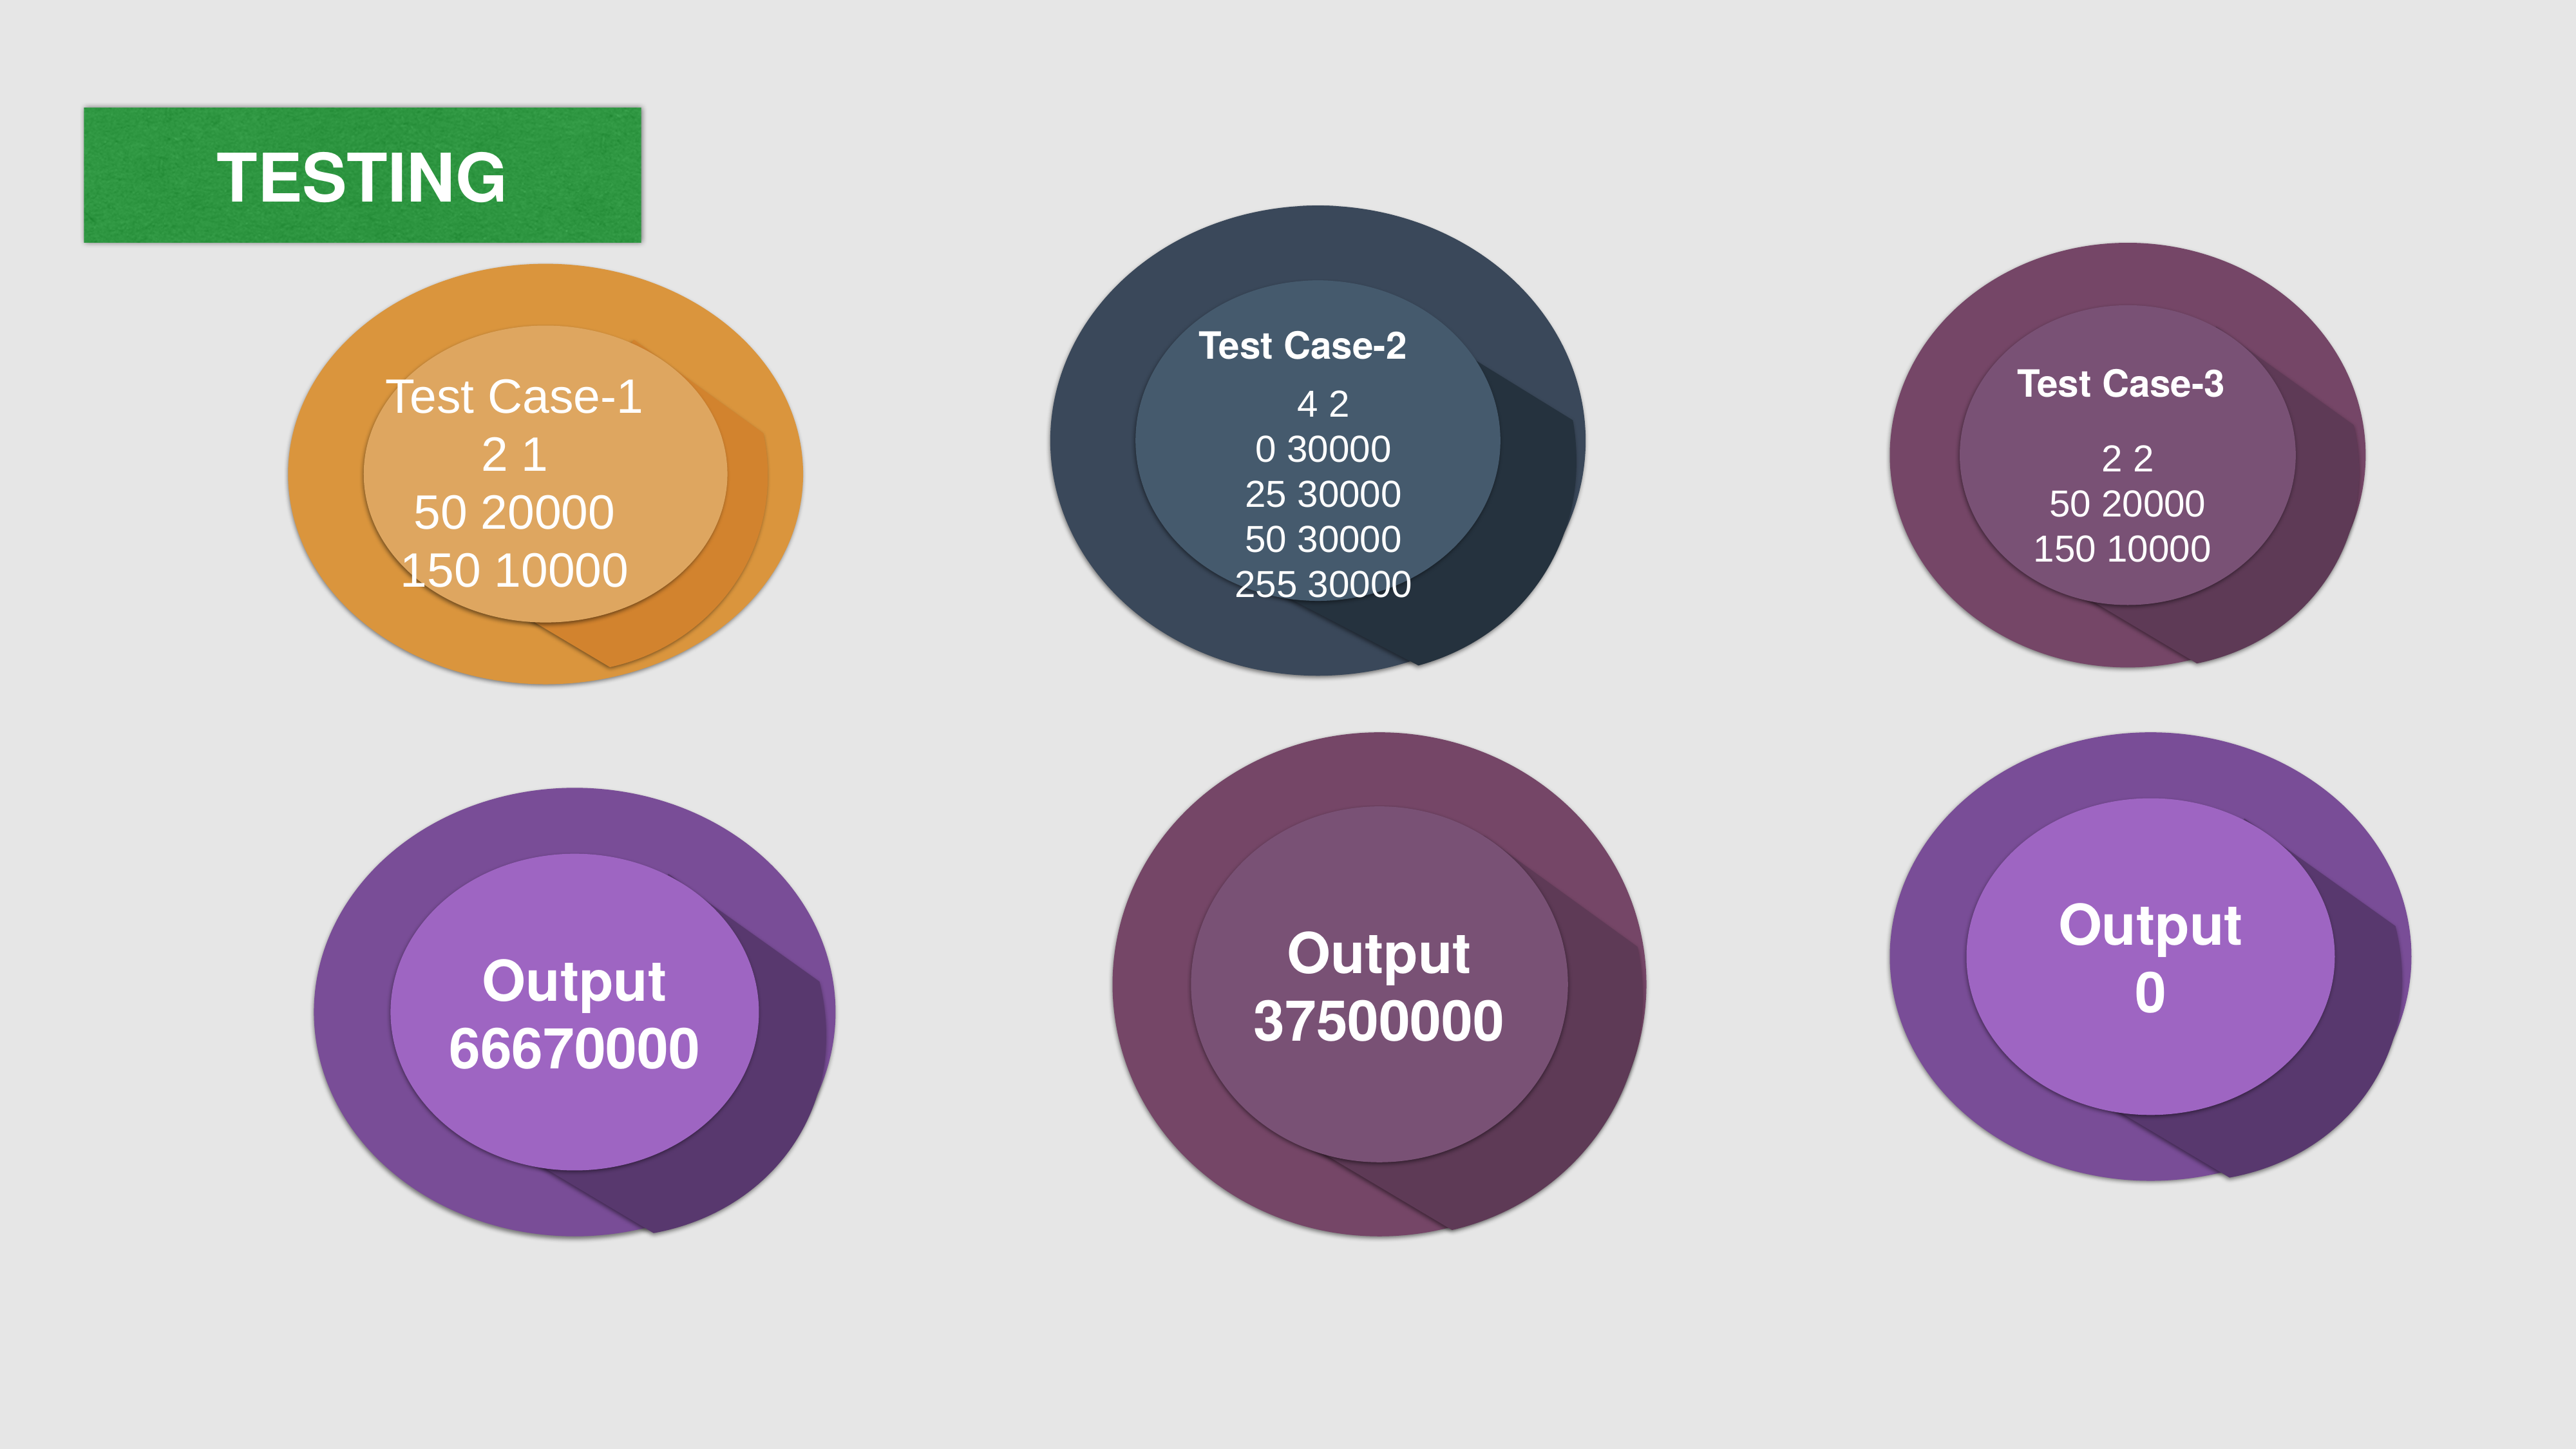

TESTING

Test Case-2

Test Case-3

Test Case-1
2 1
50 20000
150 10000
4 2
0 30000
25 30000
50 30000
255 30000
2 2
50 20000
150 10000

Output
37500000

Output
0

Output
66670000